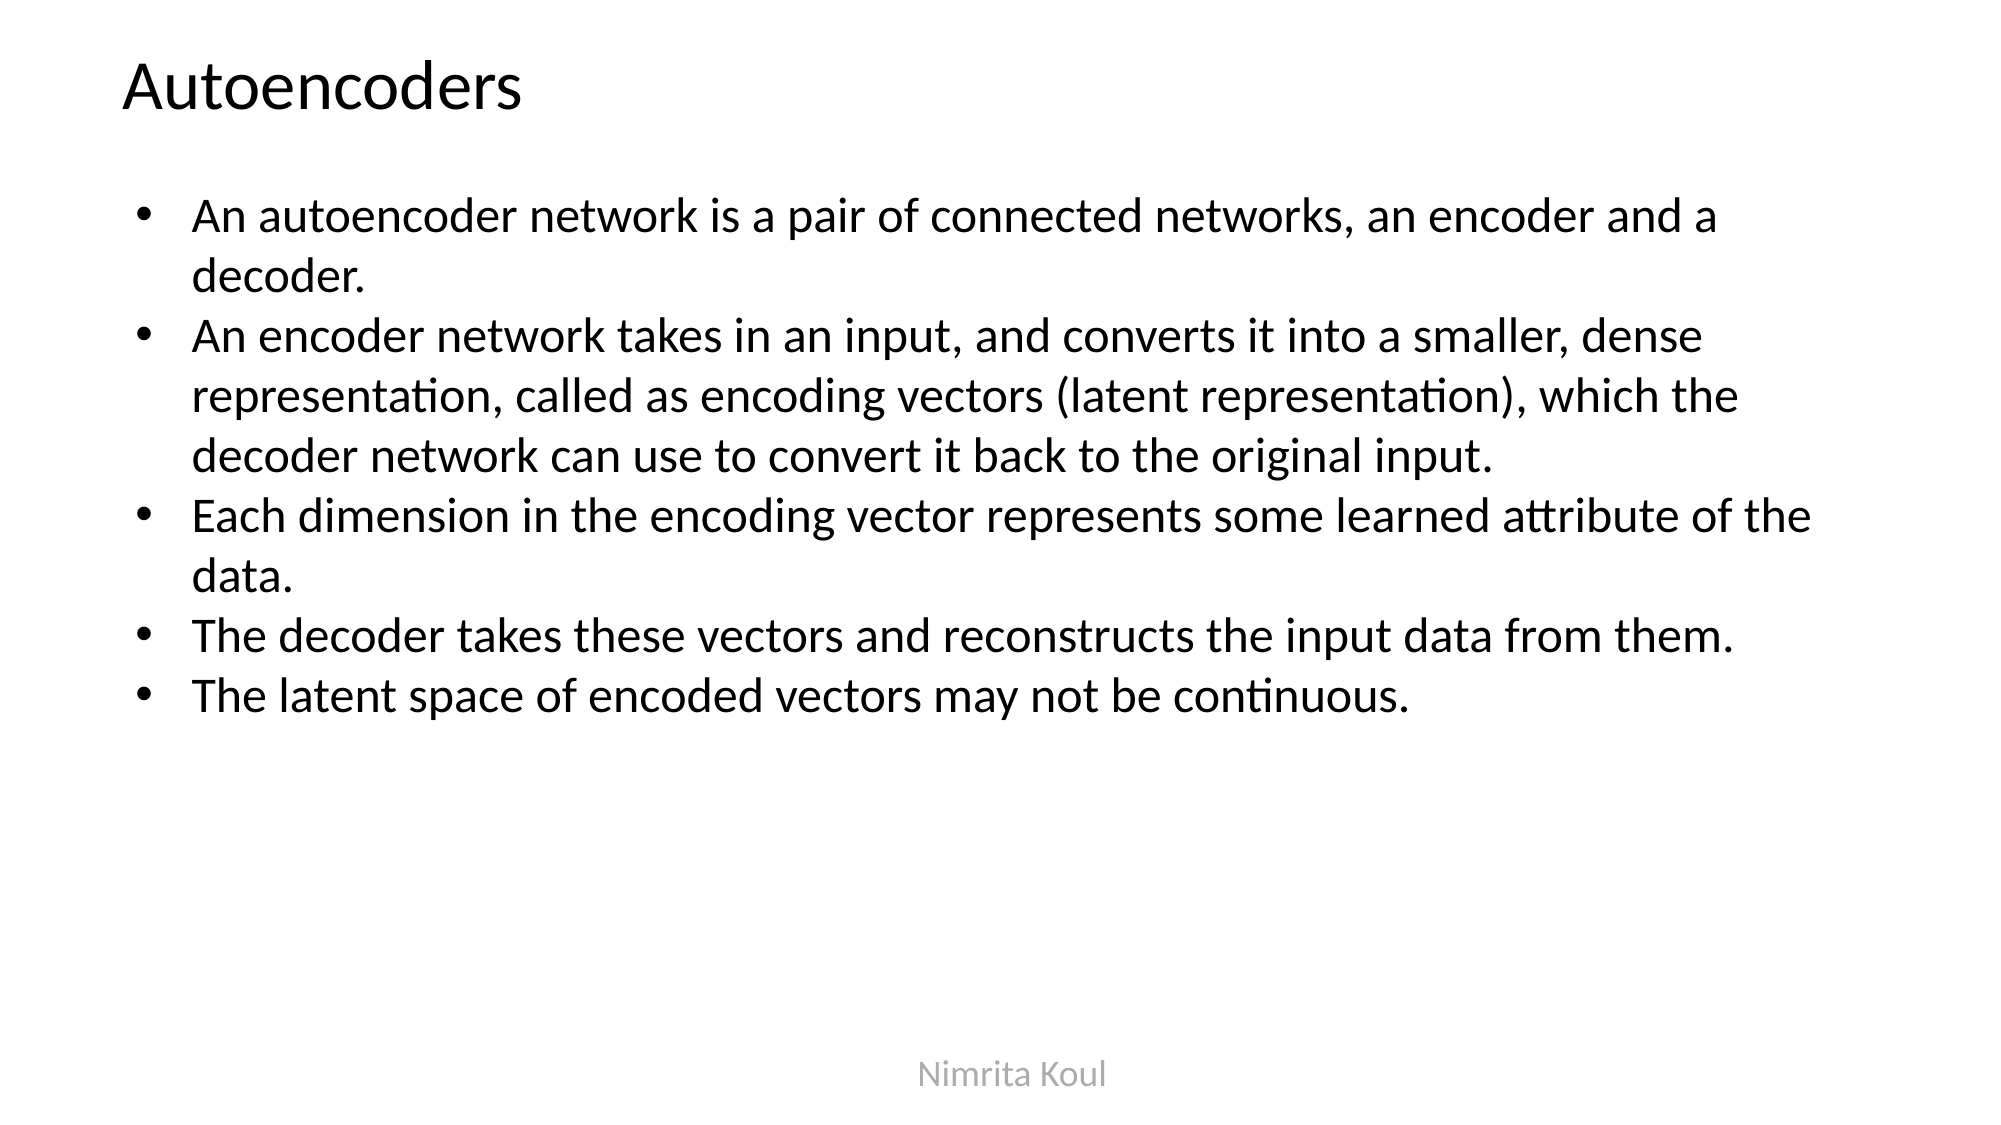

# Autoencoders
An autoencoder network is a pair of connected networks, an encoder and a decoder.
An encoder network takes in an input, and converts it into a smaller, dense representation, called as encoding vectors (latent representation), which the decoder network can use to convert it back to the original input.
Each dimension in the encoding vector represents some learned attribute of the data.
The decoder takes these vectors and reconstructs the input data from them.
The latent space of encoded vectors may not be continuous.